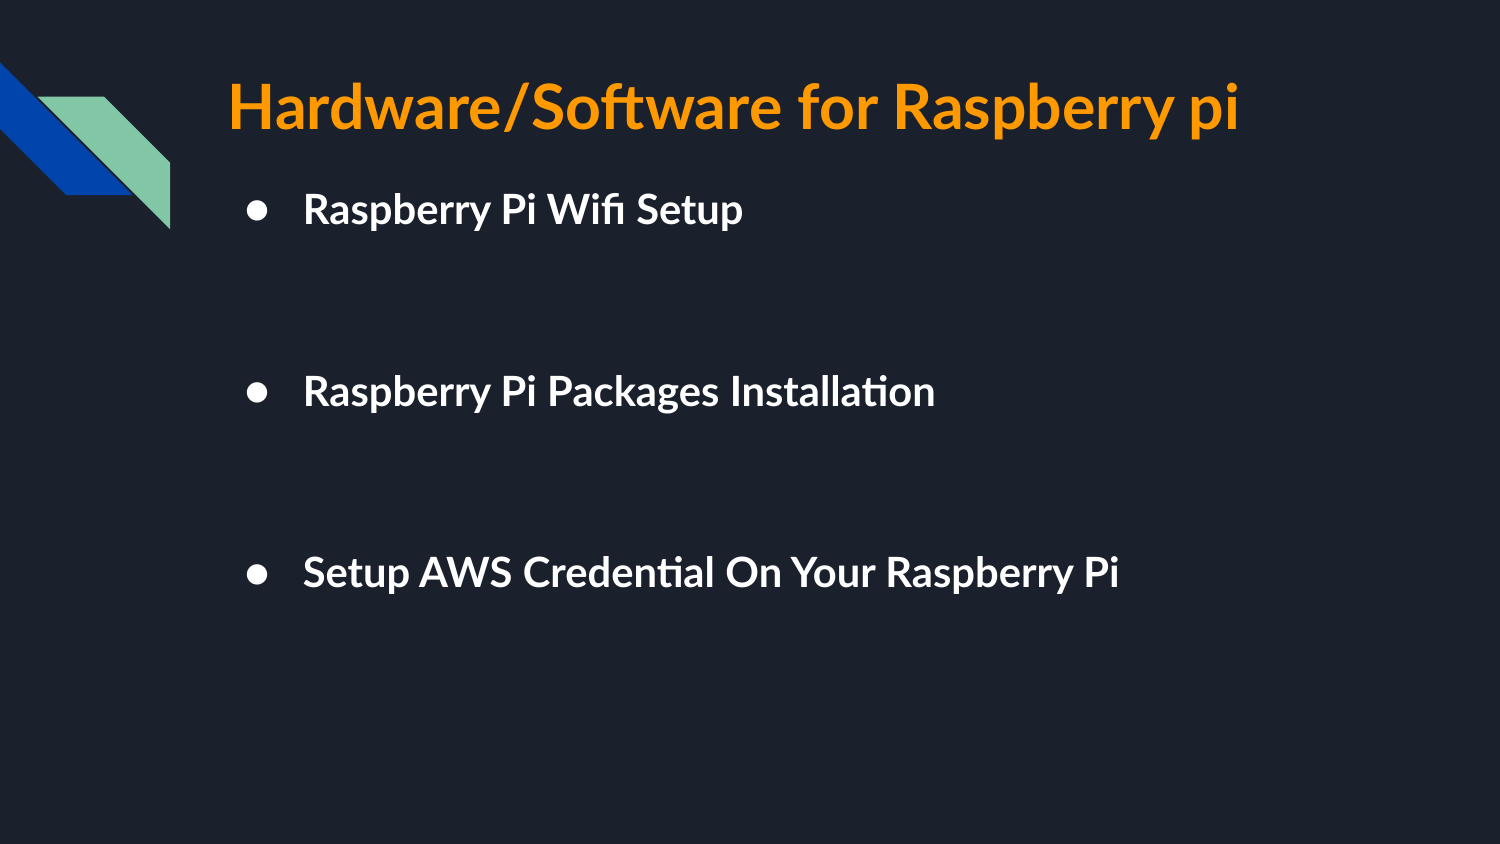

Hardware/Software for Raspberry pi
Raspberry Pi Wifi Setup

Raspberry Pi Packages Installation

Setup AWS Credential On Your Raspberry Pi